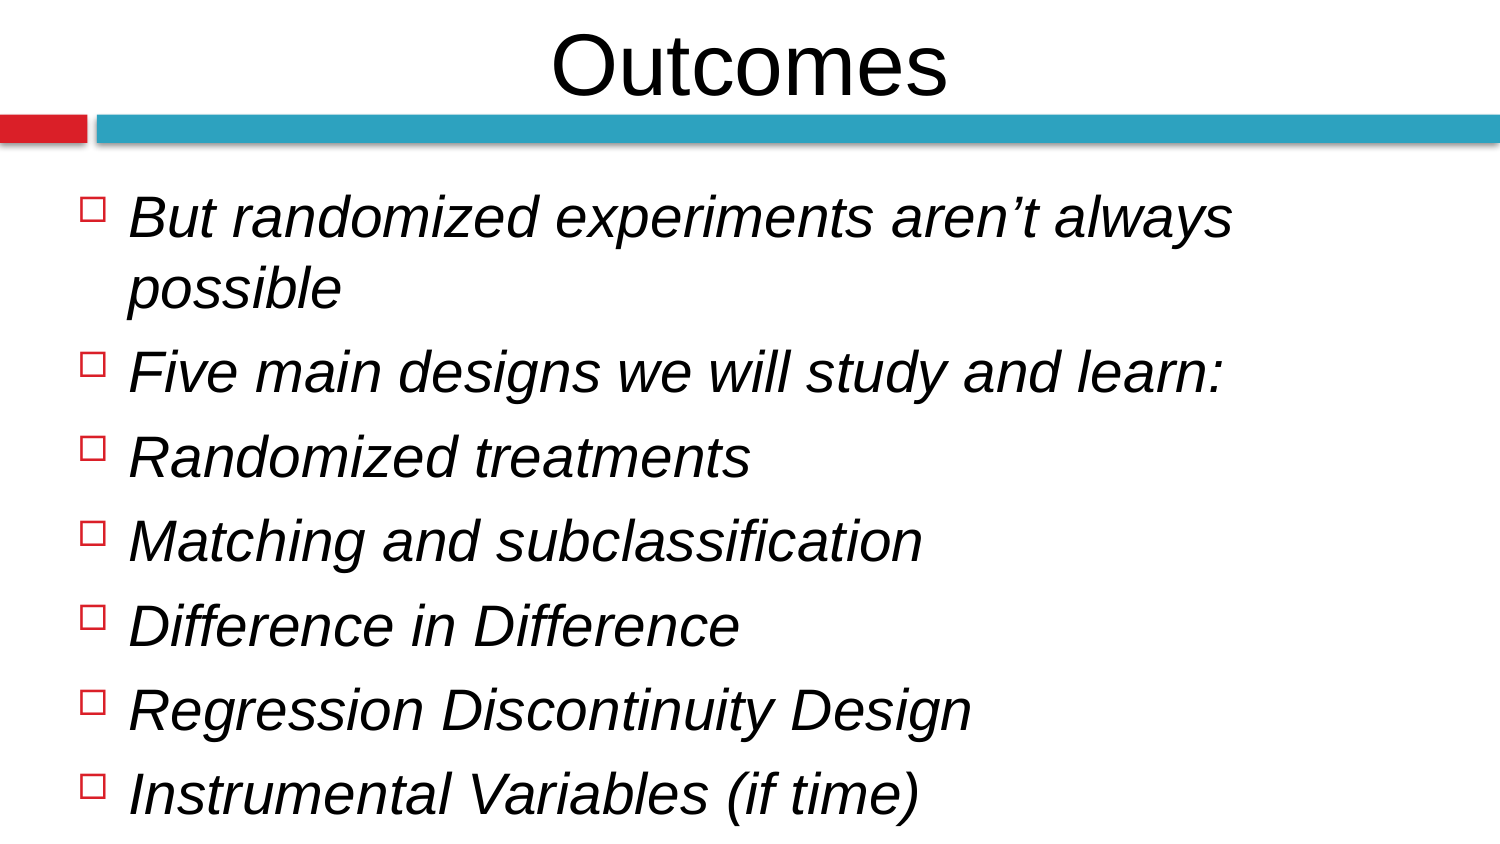

Causal Inference: Potential Outcomes

But randomized experiments aren’t always possible
Five main designs we will study and learn:
Randomized treatments
Matching and subclassification
Difference in Difference
Regression Discontinuity Design
Instrumental Variables (if time)